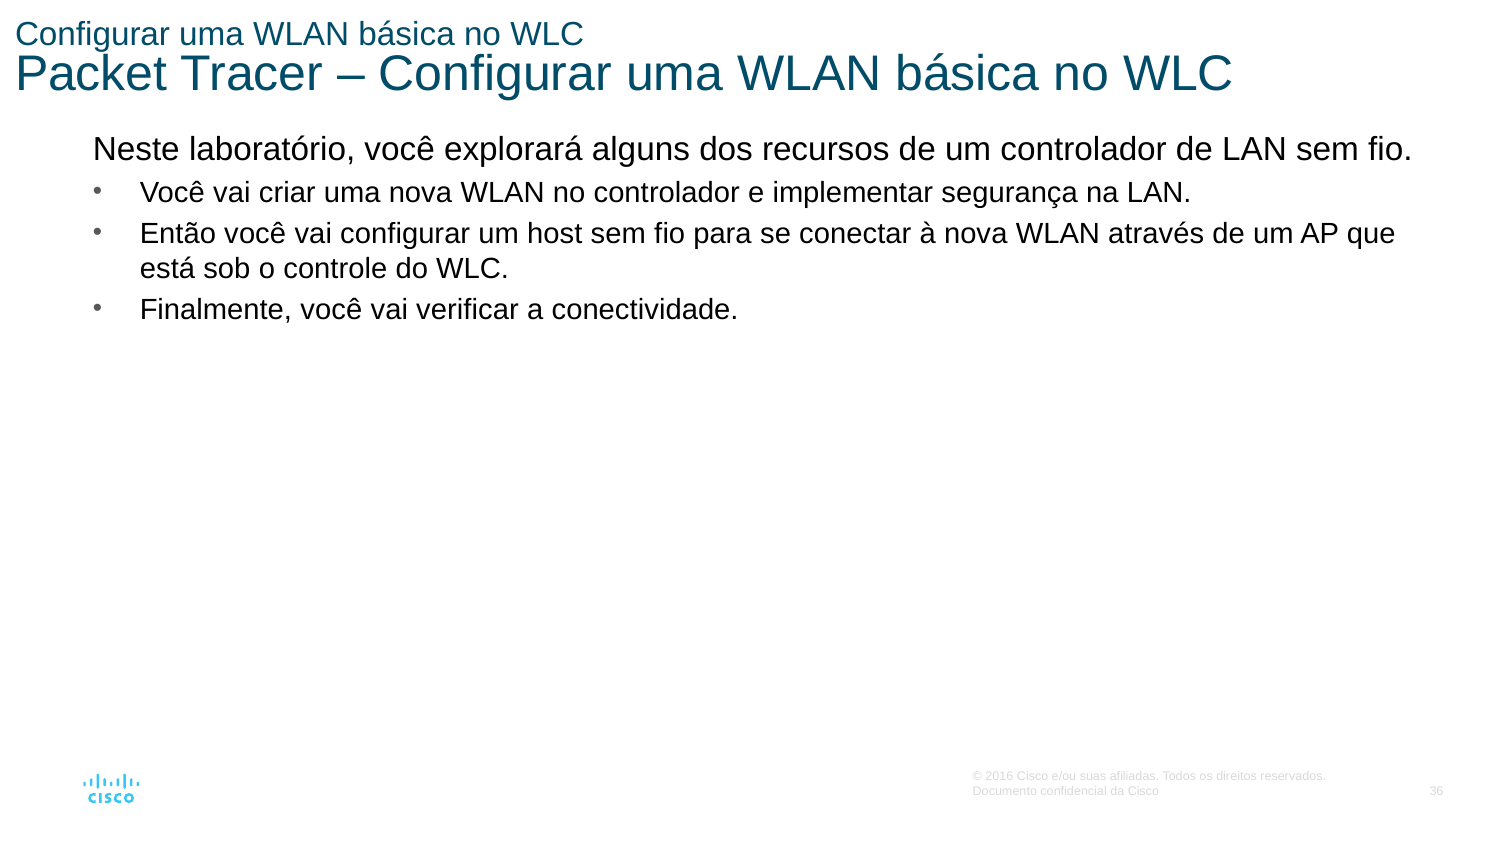

# Configurar uma WLAN básica no WLC Packet Tracer – Configurar uma WLAN básica no WLC
Neste laboratório, você explorará alguns dos recursos de um controlador de LAN sem fio.
Você vai criar uma nova WLAN no controlador e implementar segurança na LAN.
Então você vai configurar um host sem fio para se conectar à nova WLAN através de um AP que está sob o controle do WLC.
Finalmente, você vai verificar a conectividade.